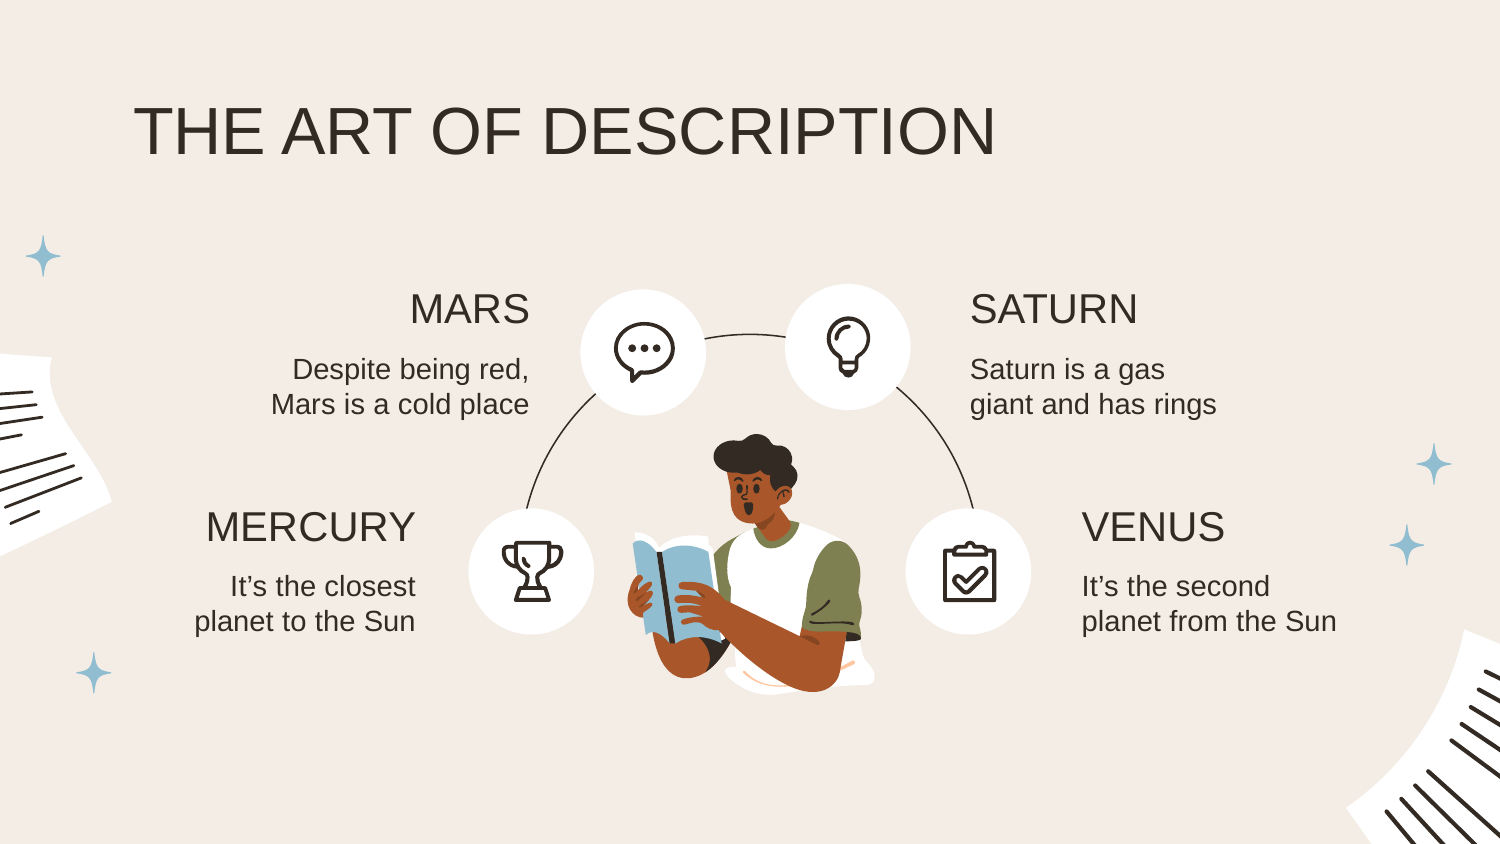

# THE ART OF DESCRIPTION
SATURN
MARS

Saturn is a gas giant and has rings
Despite being red, Mars is a cold place

MERCURY
VENUS

It’s the second planet from the Sun
It’s the closest planet to the Sun